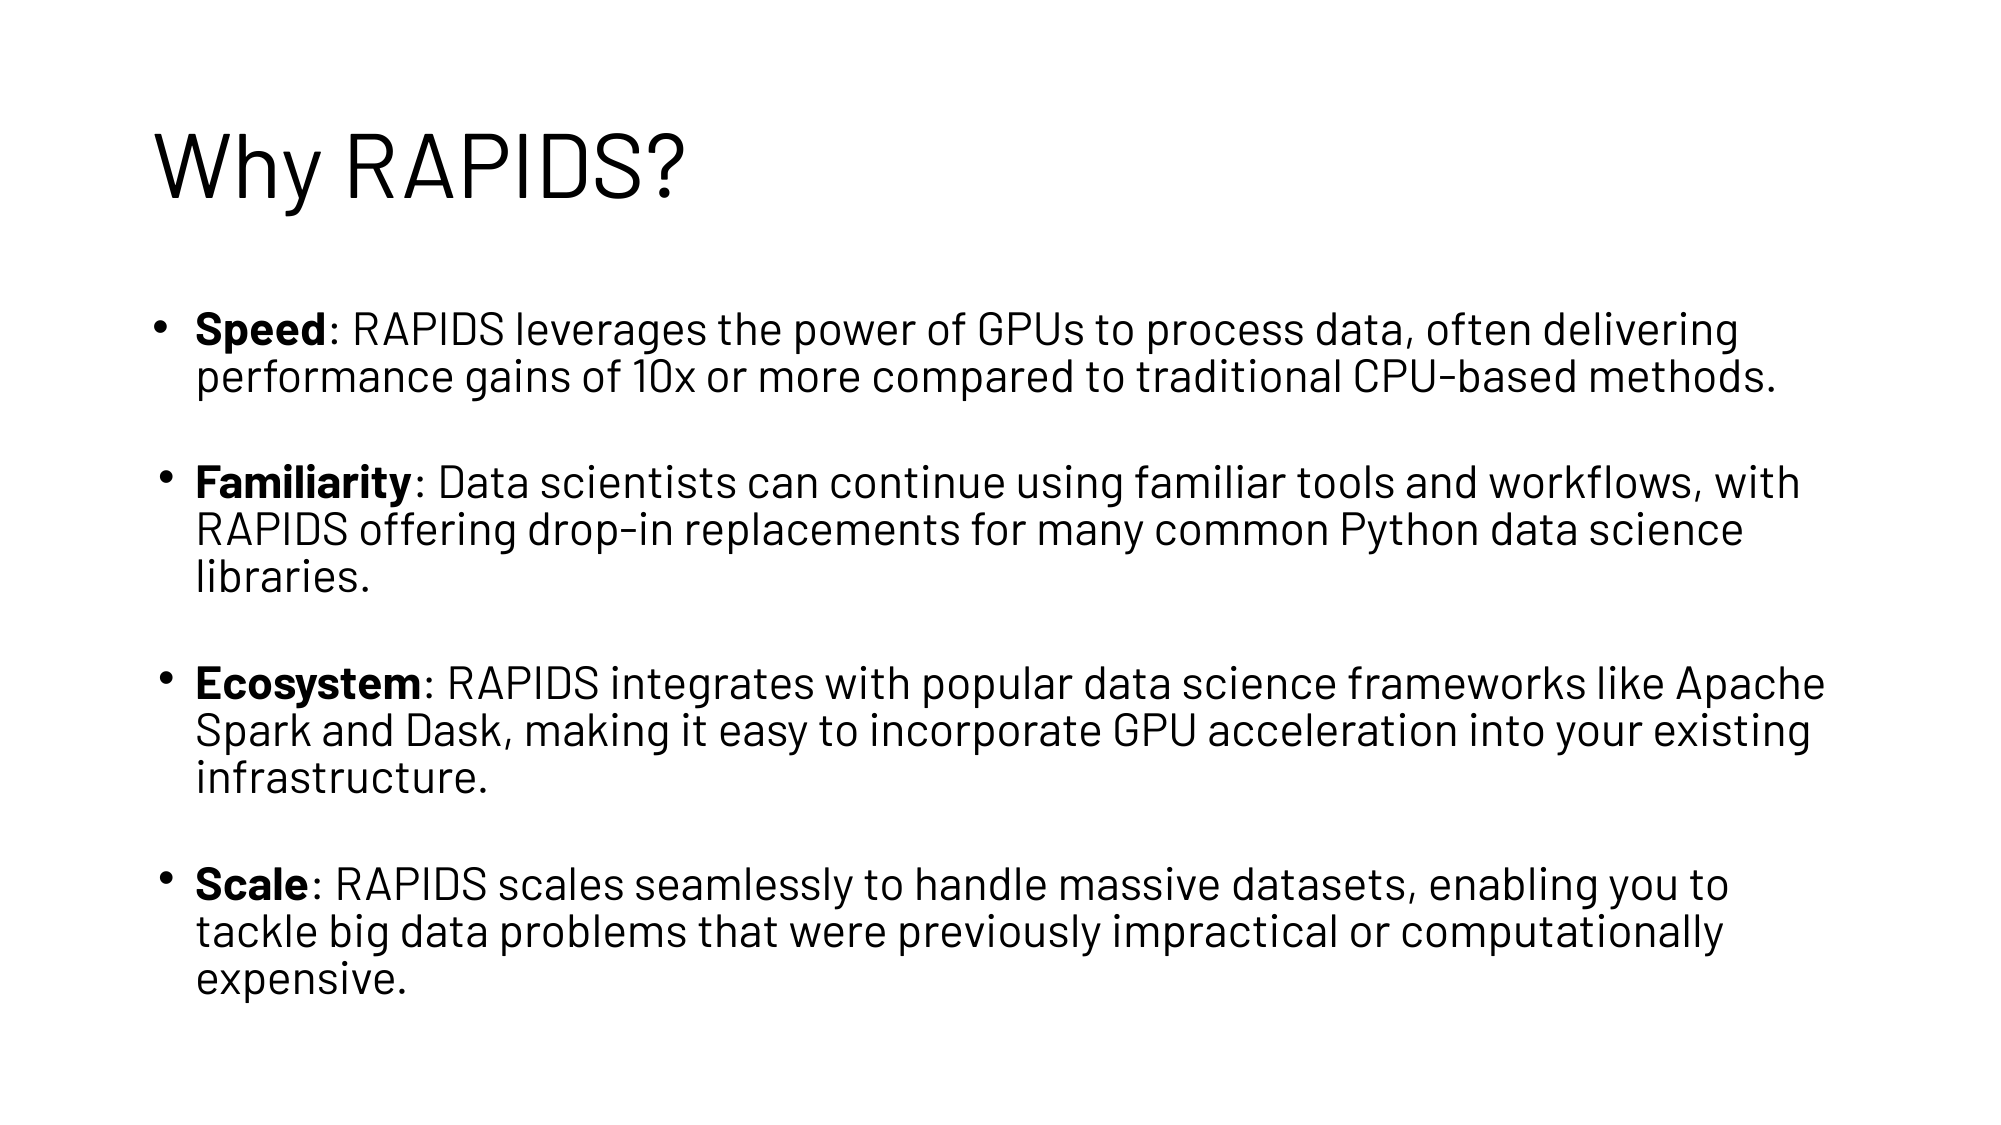

# Why RAPIDS?
Speed: RAPIDS leverages the power of GPUs to process data, often delivering performance gains of 10x or more compared to traditional CPU-based methods.

Familiarity: Data scientists can continue using familiar tools and workflows, with RAPIDS offering drop-in replacements for many common Python data science libraries.

Ecosystem: RAPIDS integrates with popular data science frameworks like Apache Spark and Dask, making it easy to incorporate GPU acceleration into your existing infrastructure.

Scale: RAPIDS scales seamlessly to handle massive datasets, enabling you to tackle big data problems that were previously impractical or computationally expensive.